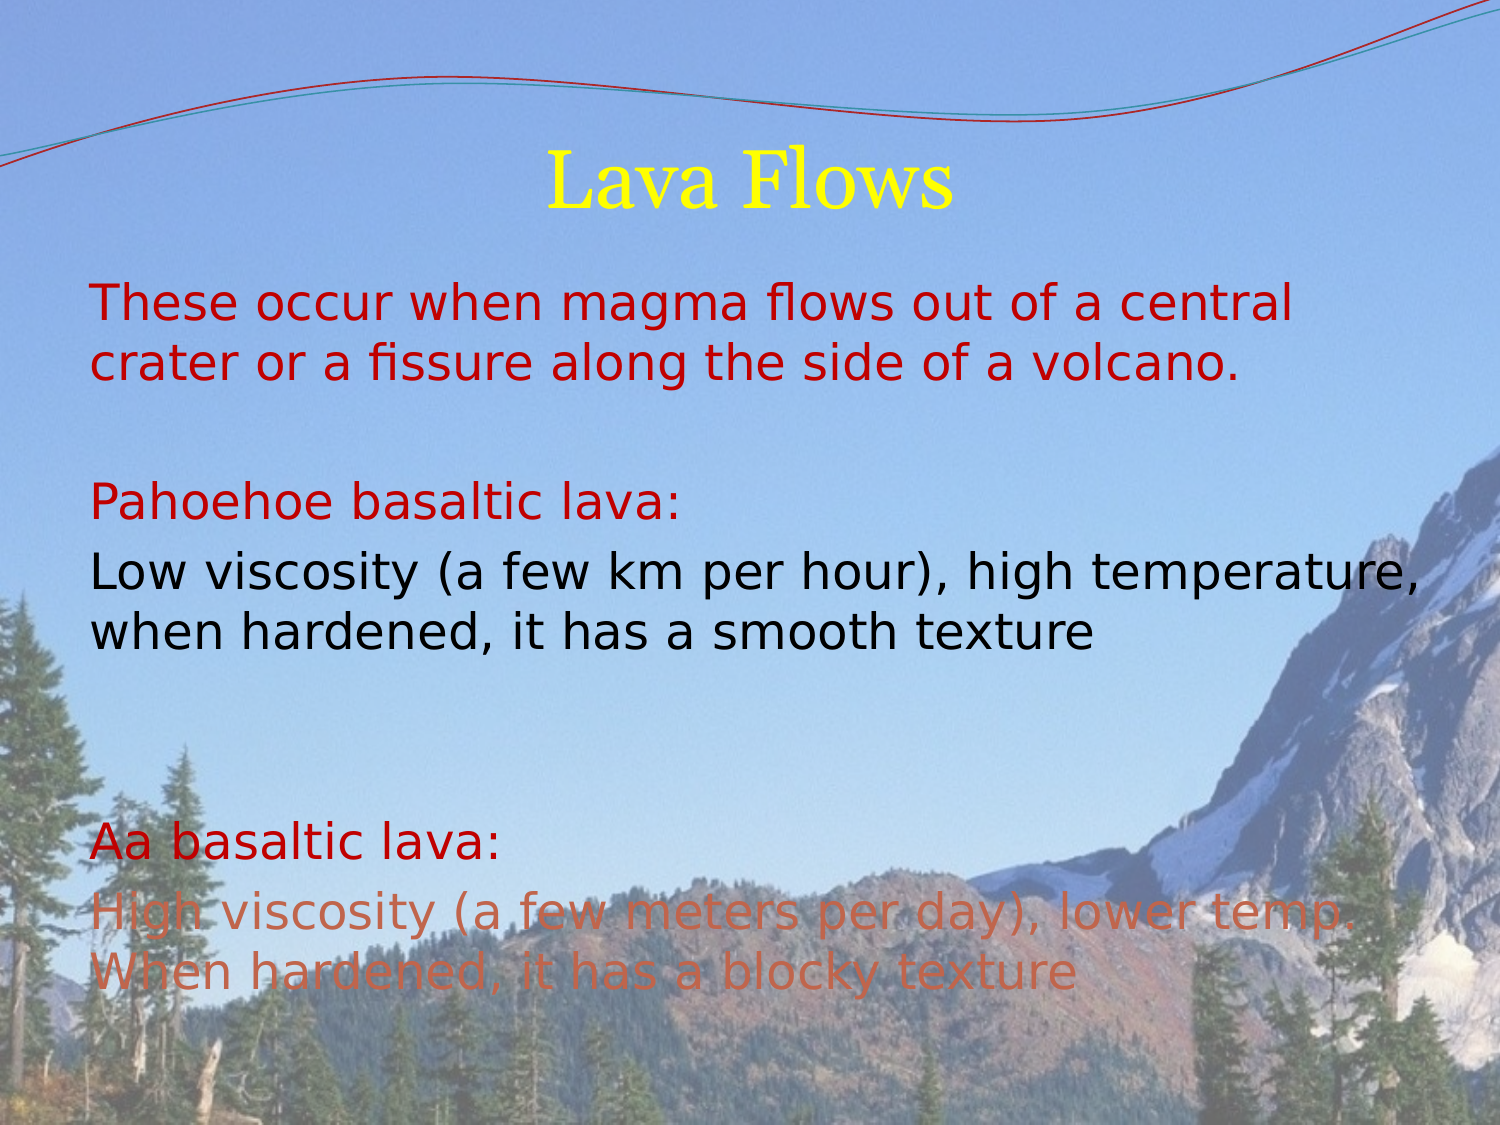

# Lava Flows
These occur when magma flows out of a central crater or a fissure along the side of a volcano.

Pahoehoe basaltic lava:
Low viscosity (a few km per hour), high temperature, when hardened, it has a smooth texture

Aa basaltic lava:
High viscosity (a few meters per day), lower temp. When hardened, it has a blocky texture